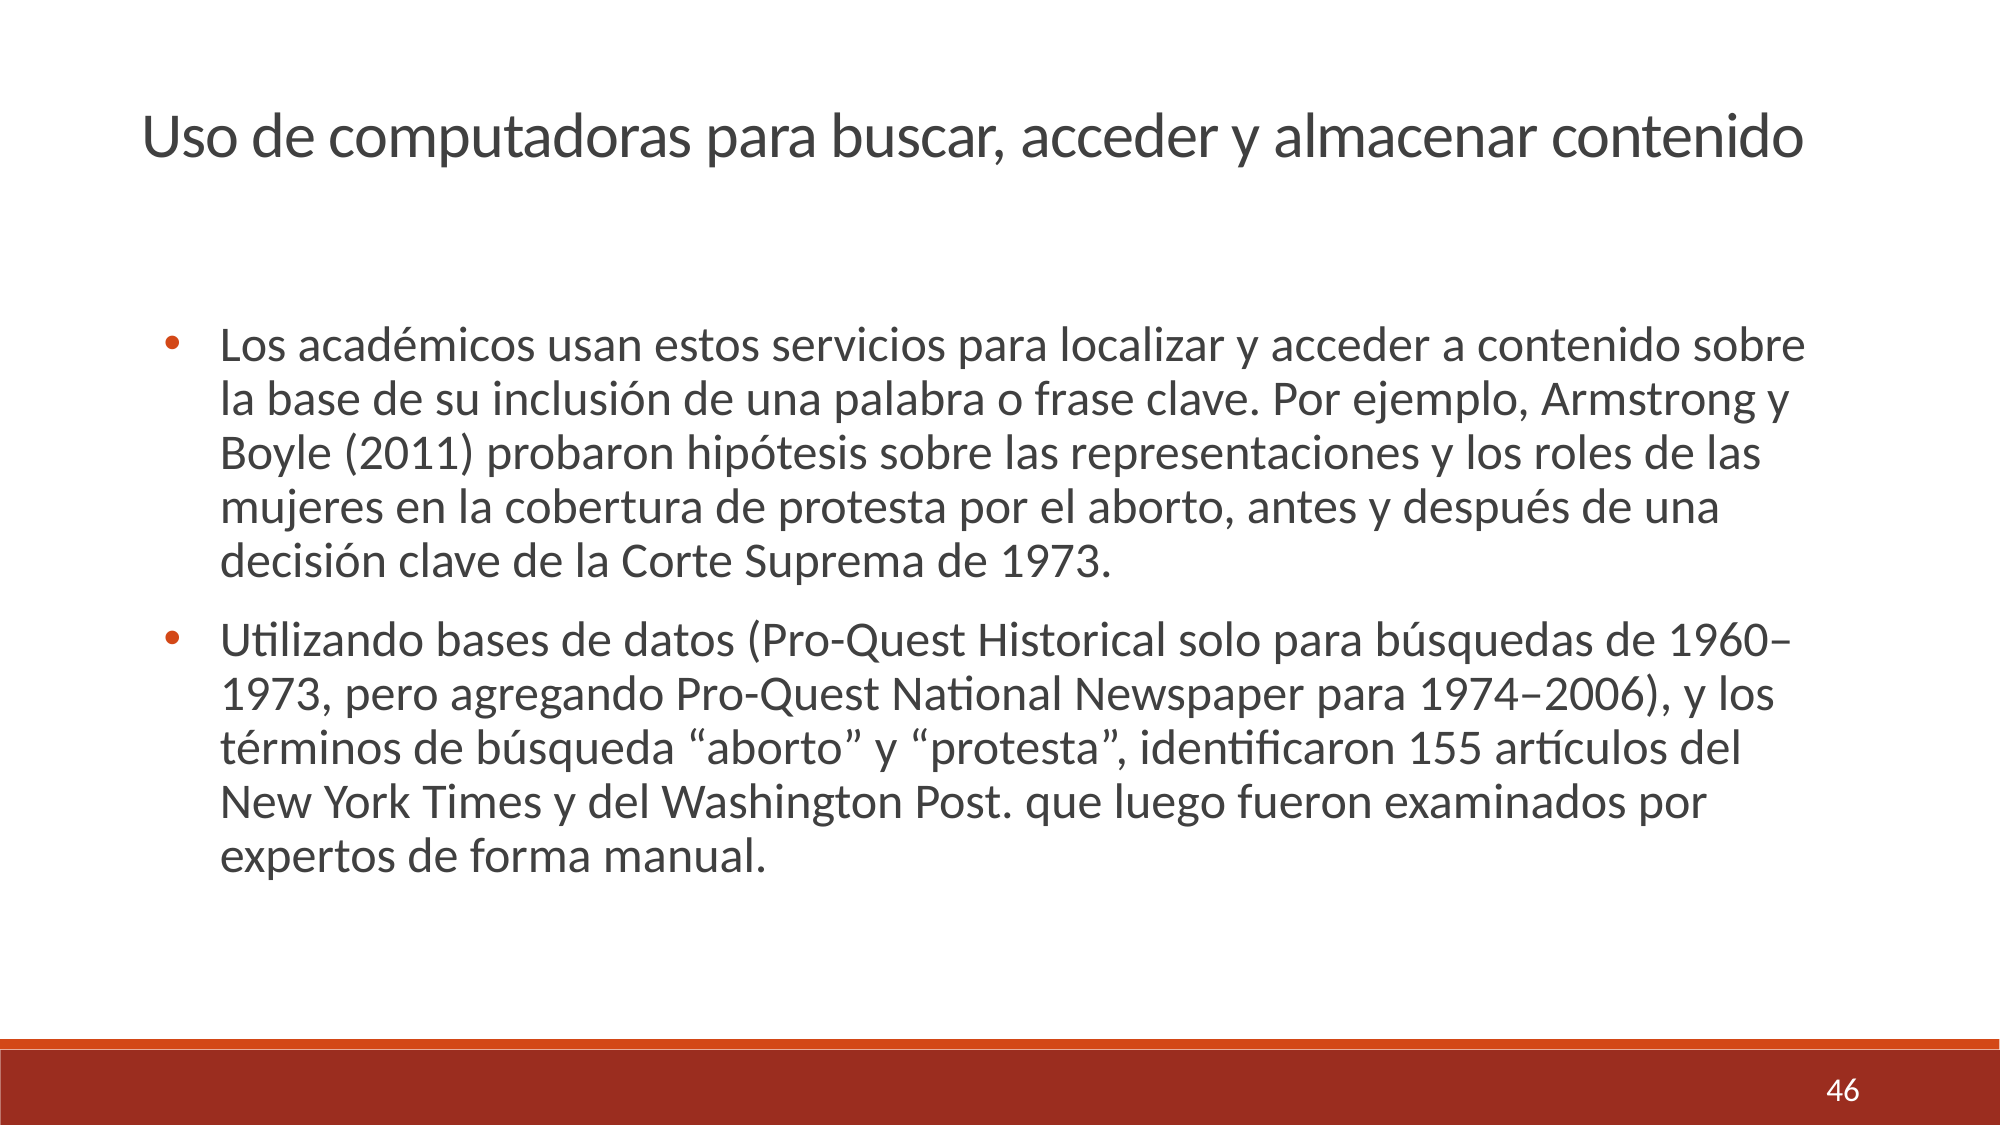

Uso de computadoras para buscar, acceder y almacenar contenido
Los académicos usan estos servicios para localizar y acceder a contenido sobre la base de su inclusión de una palabra o frase clave. Por ejemplo, Armstrong y Boyle (2011) probaron hipótesis sobre las representaciones y los roles de las mujeres en la cobertura de protesta por el aborto, antes y después de una decisión clave de la Corte Suprema de 1973.
Utilizando bases de datos (Pro-Quest Historical solo para búsquedas de 1960–1973, pero agregando Pro-Quest National Newspaper para 1974–2006), y los términos de búsqueda “aborto” y “protesta”, identificaron 155 artículos del New York Times y del Washington Post. que luego fueron examinados por expertos de forma manual.
46